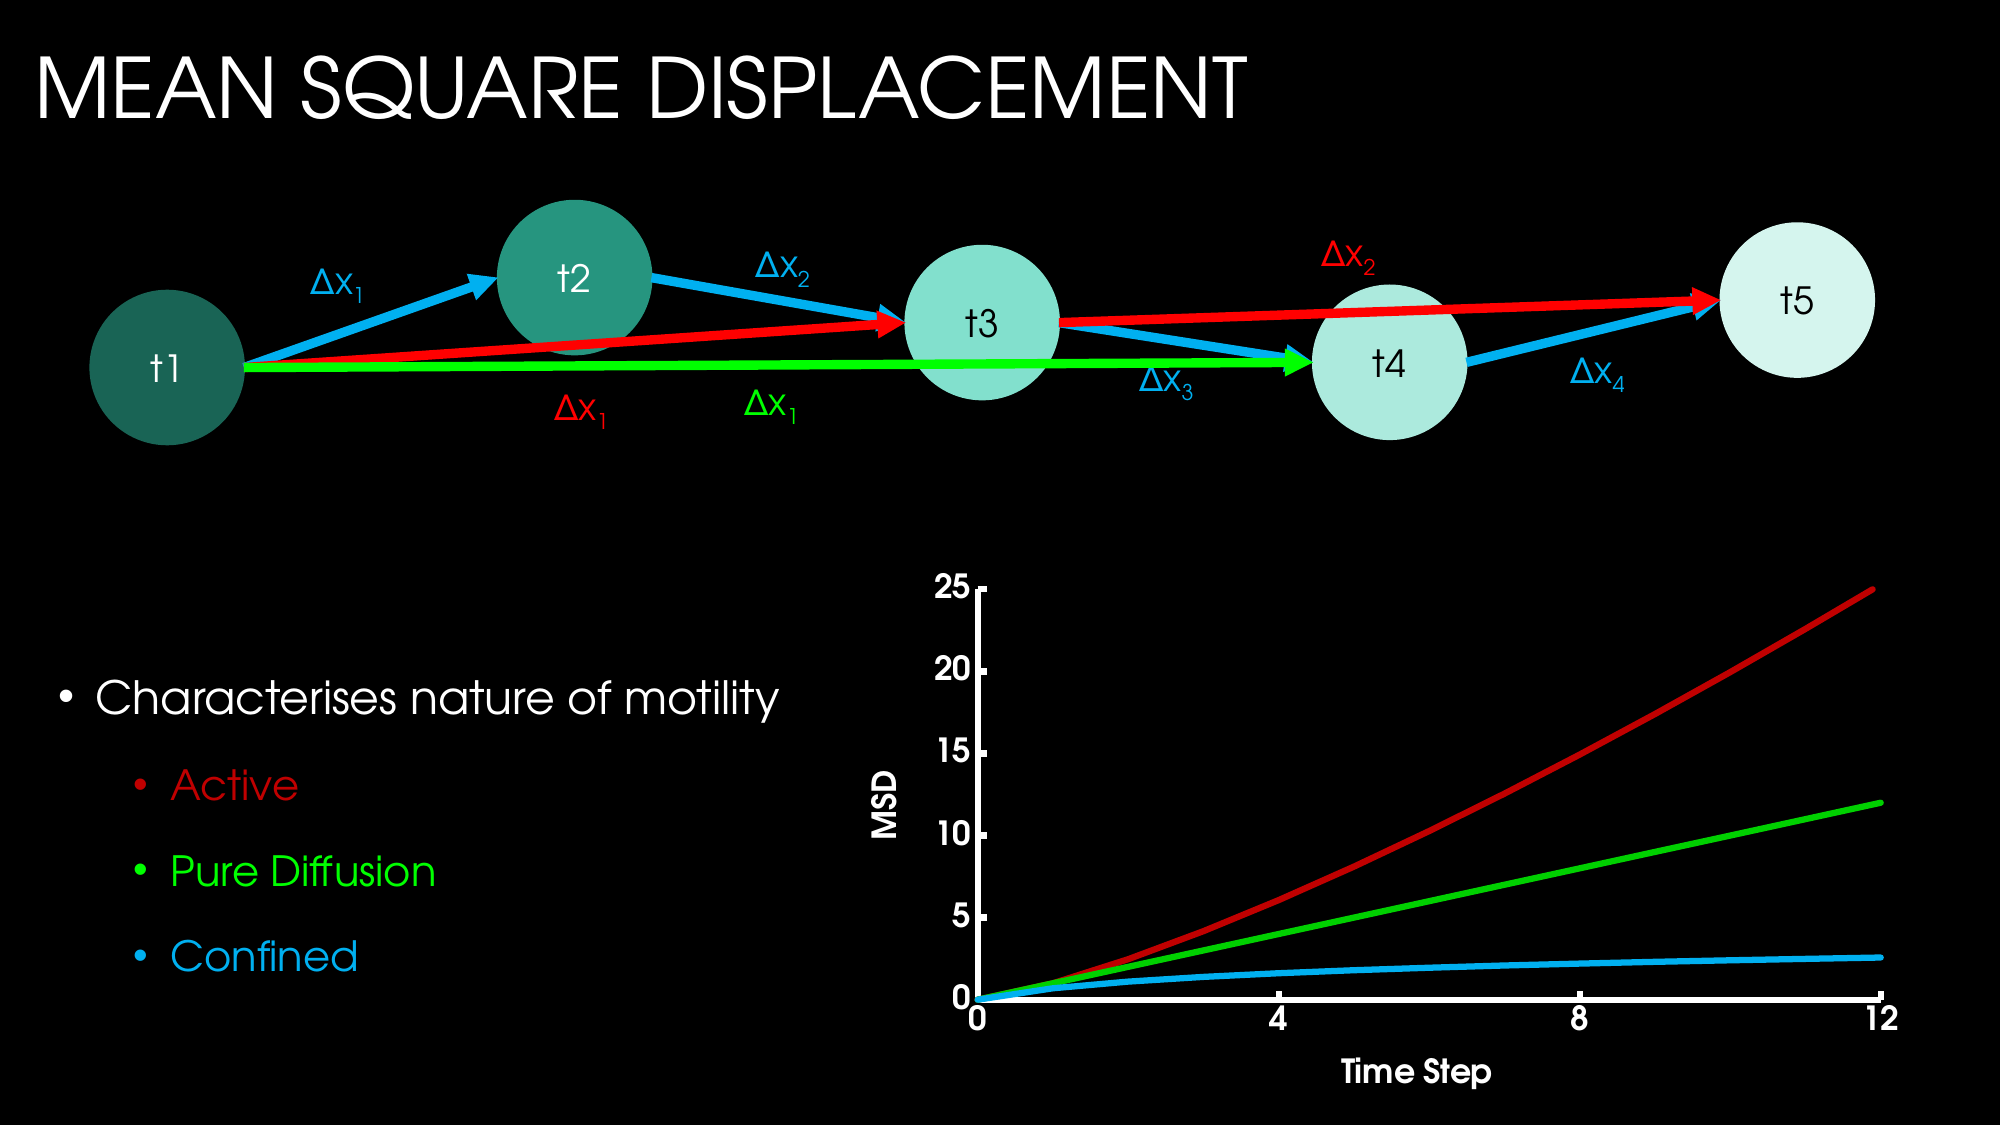

# Mean Square Displacement
t2
Δx2
t5
Δx2
t3
Δx1
t4
t1
Δx4
Δx3
Δx1
Δx1

### Chart

| Category | Confined | Diffuse | Active Motility |
|---|---|---|---|
Characterises nature of motility
Active
Pure Diffusion
Confined